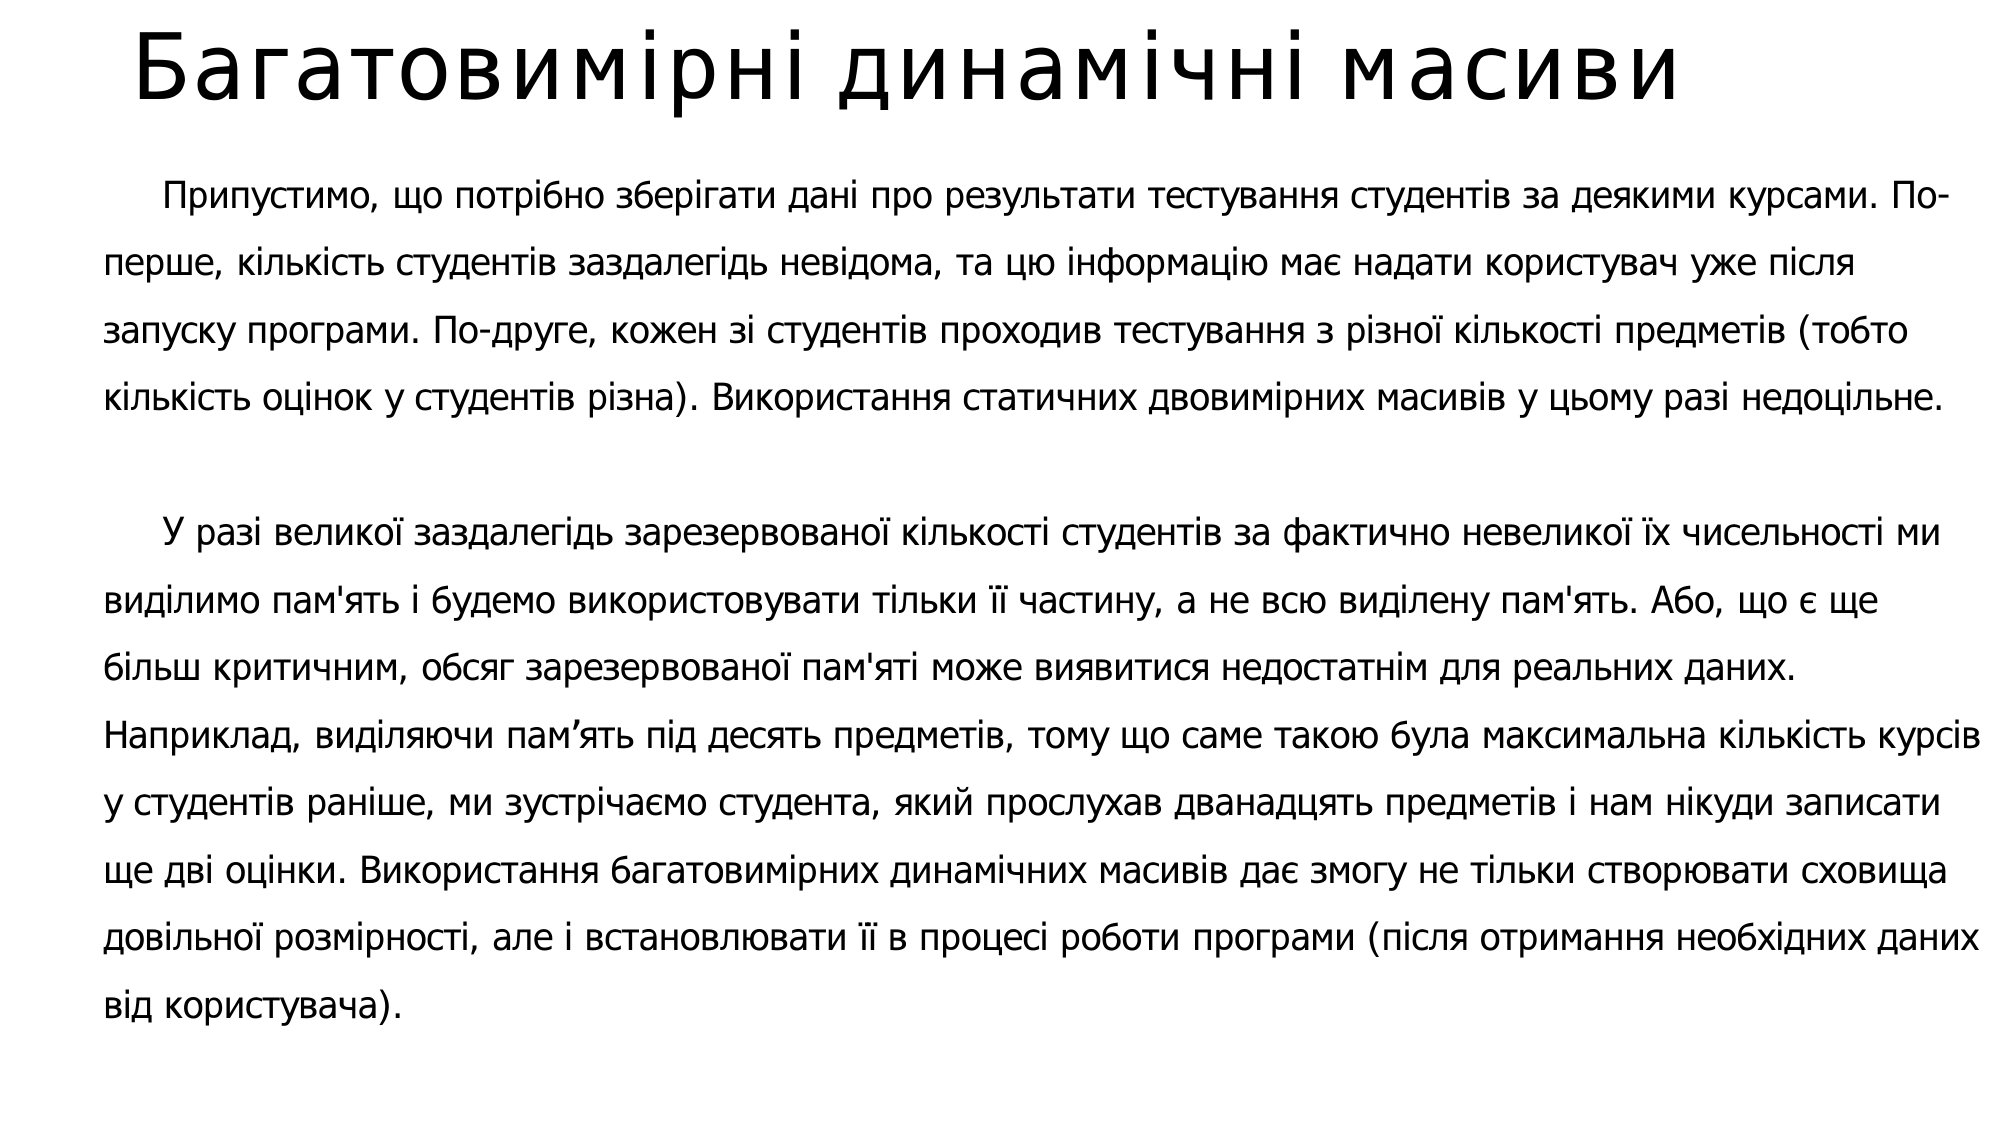

# Багатовимірні динамічні масиви
Припустимо, що потрібно зберігати дані про результати тестування студентів за деякими курсами. По-перше, кількість студентів заздалегідь невідома, та цю інформацію має надати користувач уже після запуску програми. По-друге, кожен зі студентів проходив тестування з різної кількості предметів (тобто кількість оцінок у студентів різна). Використання статичних двовимірних масивів у цьому разі недоцільне.

У разі великої заздалегідь зарезервованої кількості студентів за фактично невеликої їх чисельності ми виділимо пам'ять і будемо використовувати тільки її частину, а не всю виділену пам'ять. Або, що є ще більш критичним, обсяг зарезервованої пам'яті може виявитися недостатнім для реальних даних. Наприклад, виділяючи пам’ять під десять предметів, тому що саме такою була максимальна кількість курсів у студентів раніше, ми зустрічаємо студента, який прослухав дванадцять предметів і нам нікуди записати ще дві оцінки. Використання багатовимірних динамічних масивів дає змогу не тільки створювати сховища довільної розмірності, але і встановлювати її в процесі роботи програми (після отримання необхідних даних від користувача).